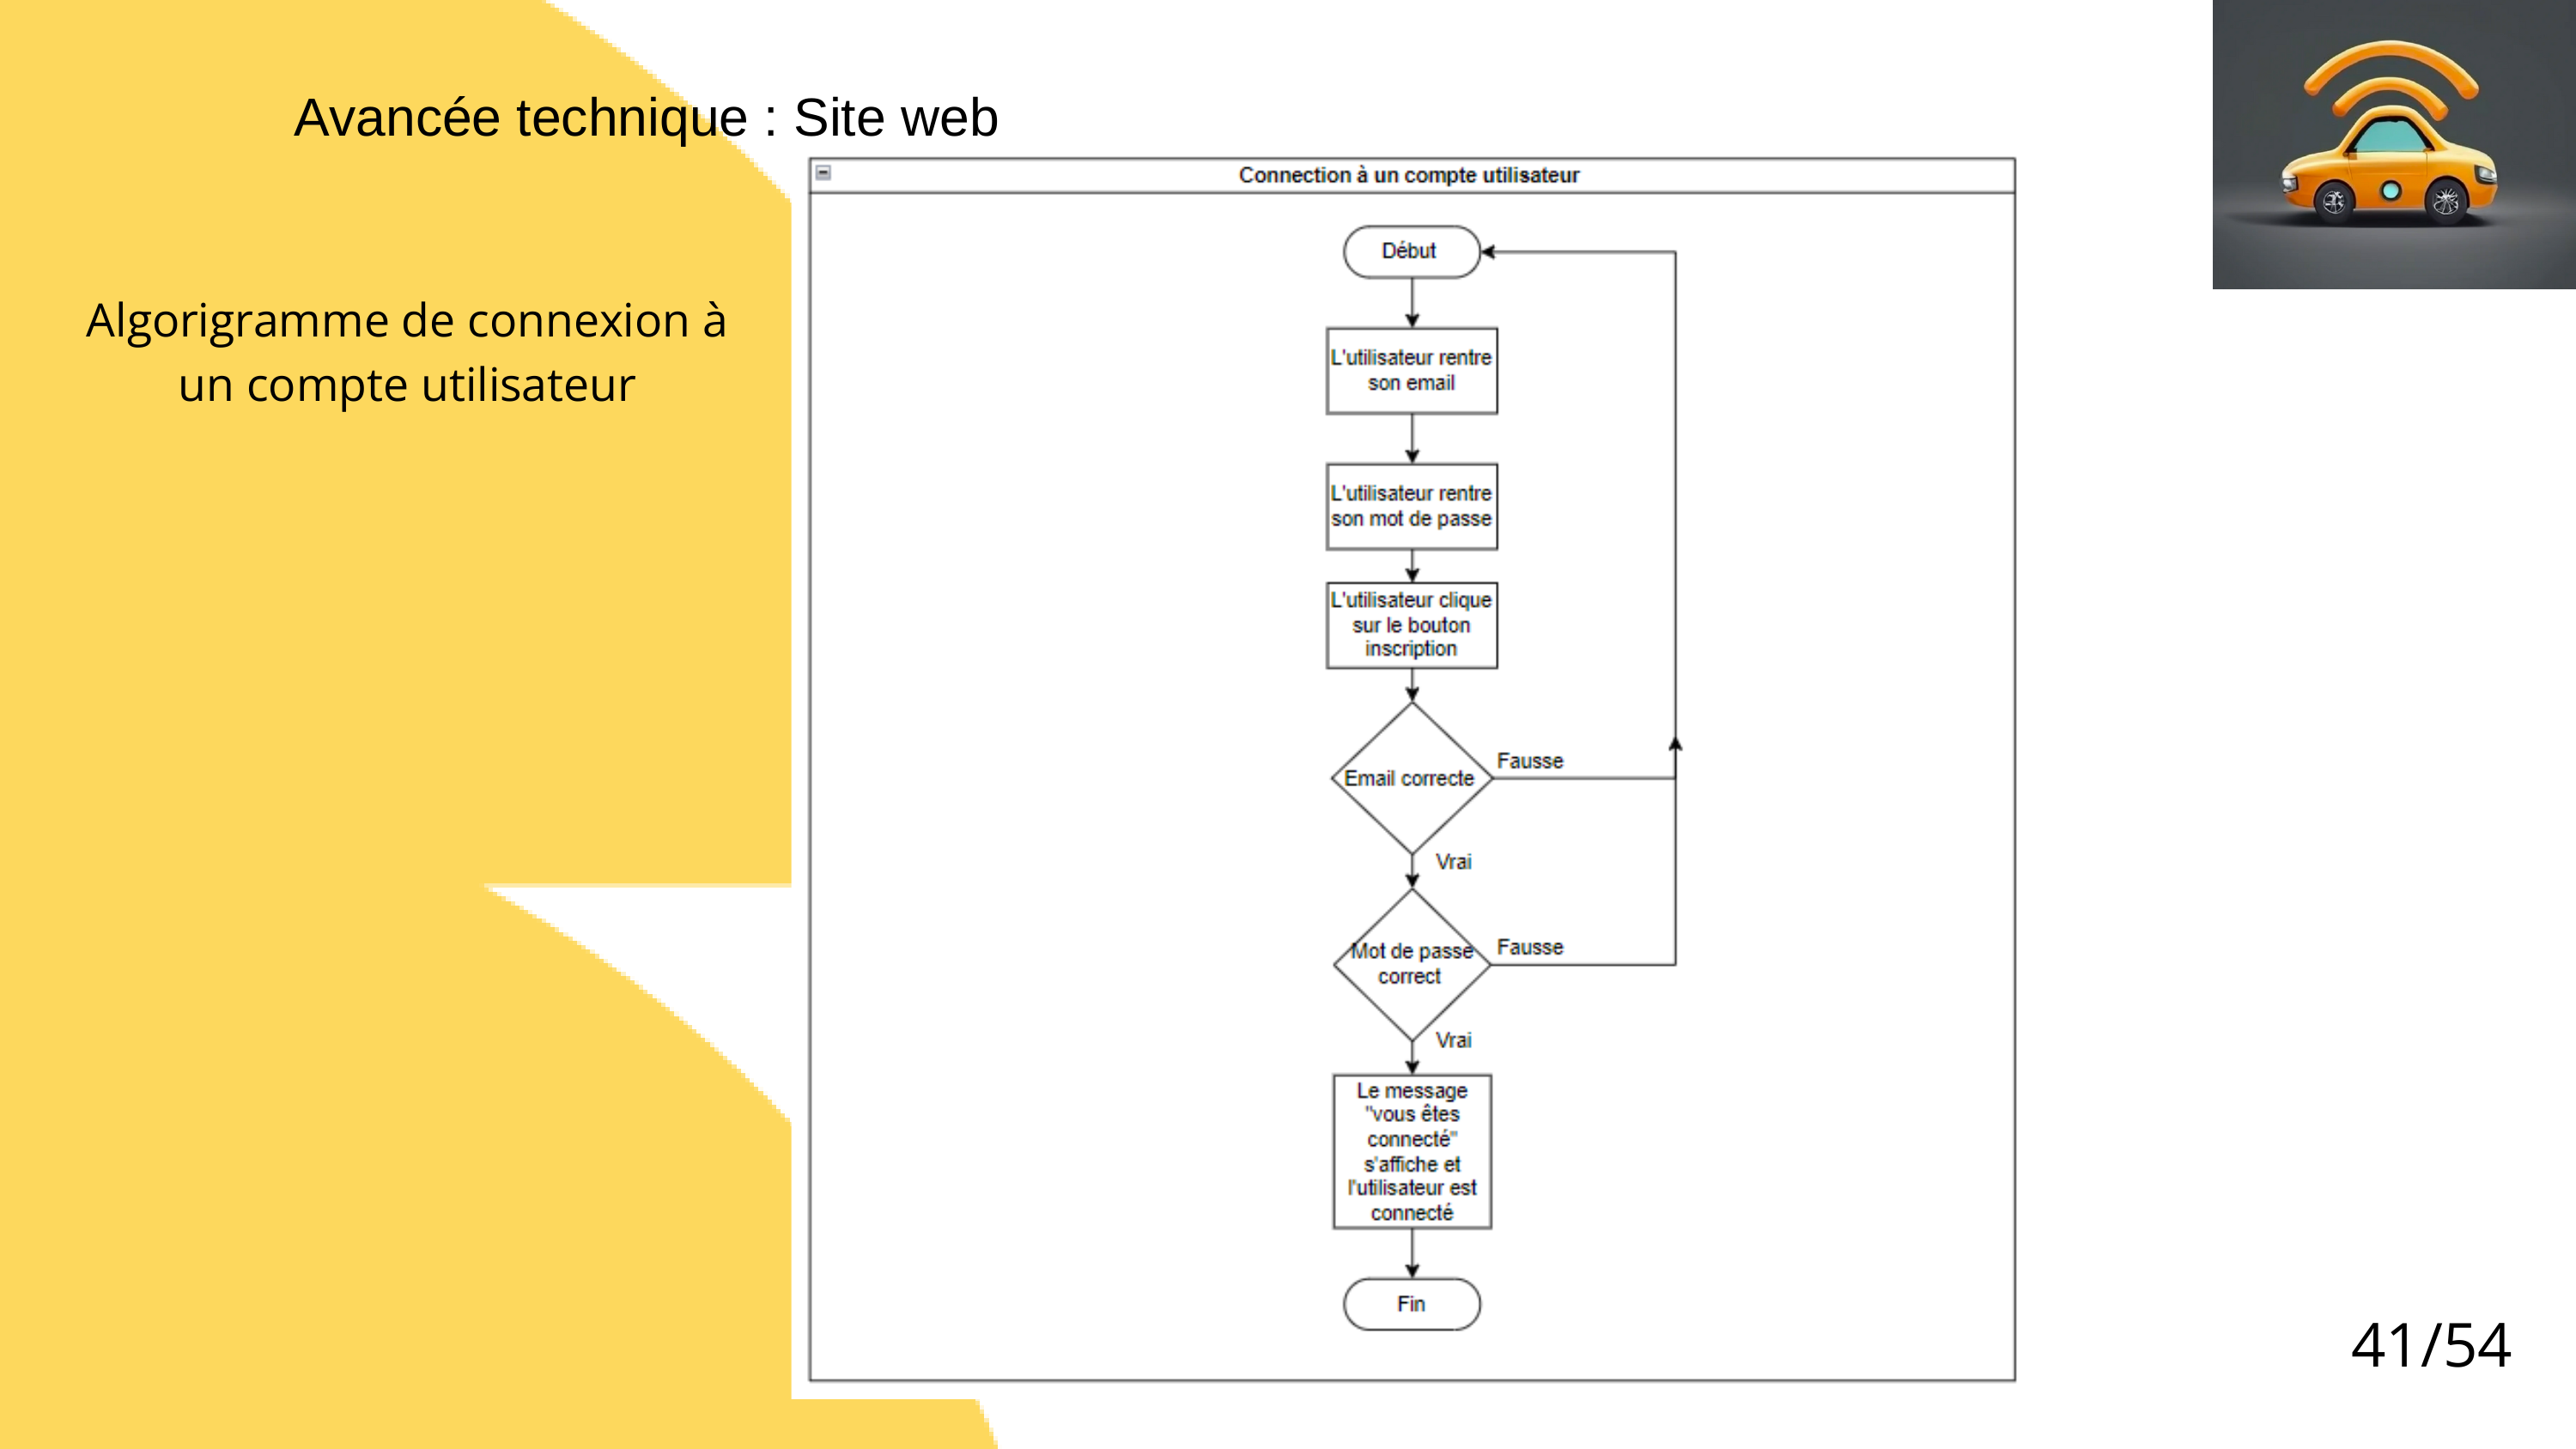

Avancée technique : Site web

Algorigramme de connexion à un compte utilisateur
41/54